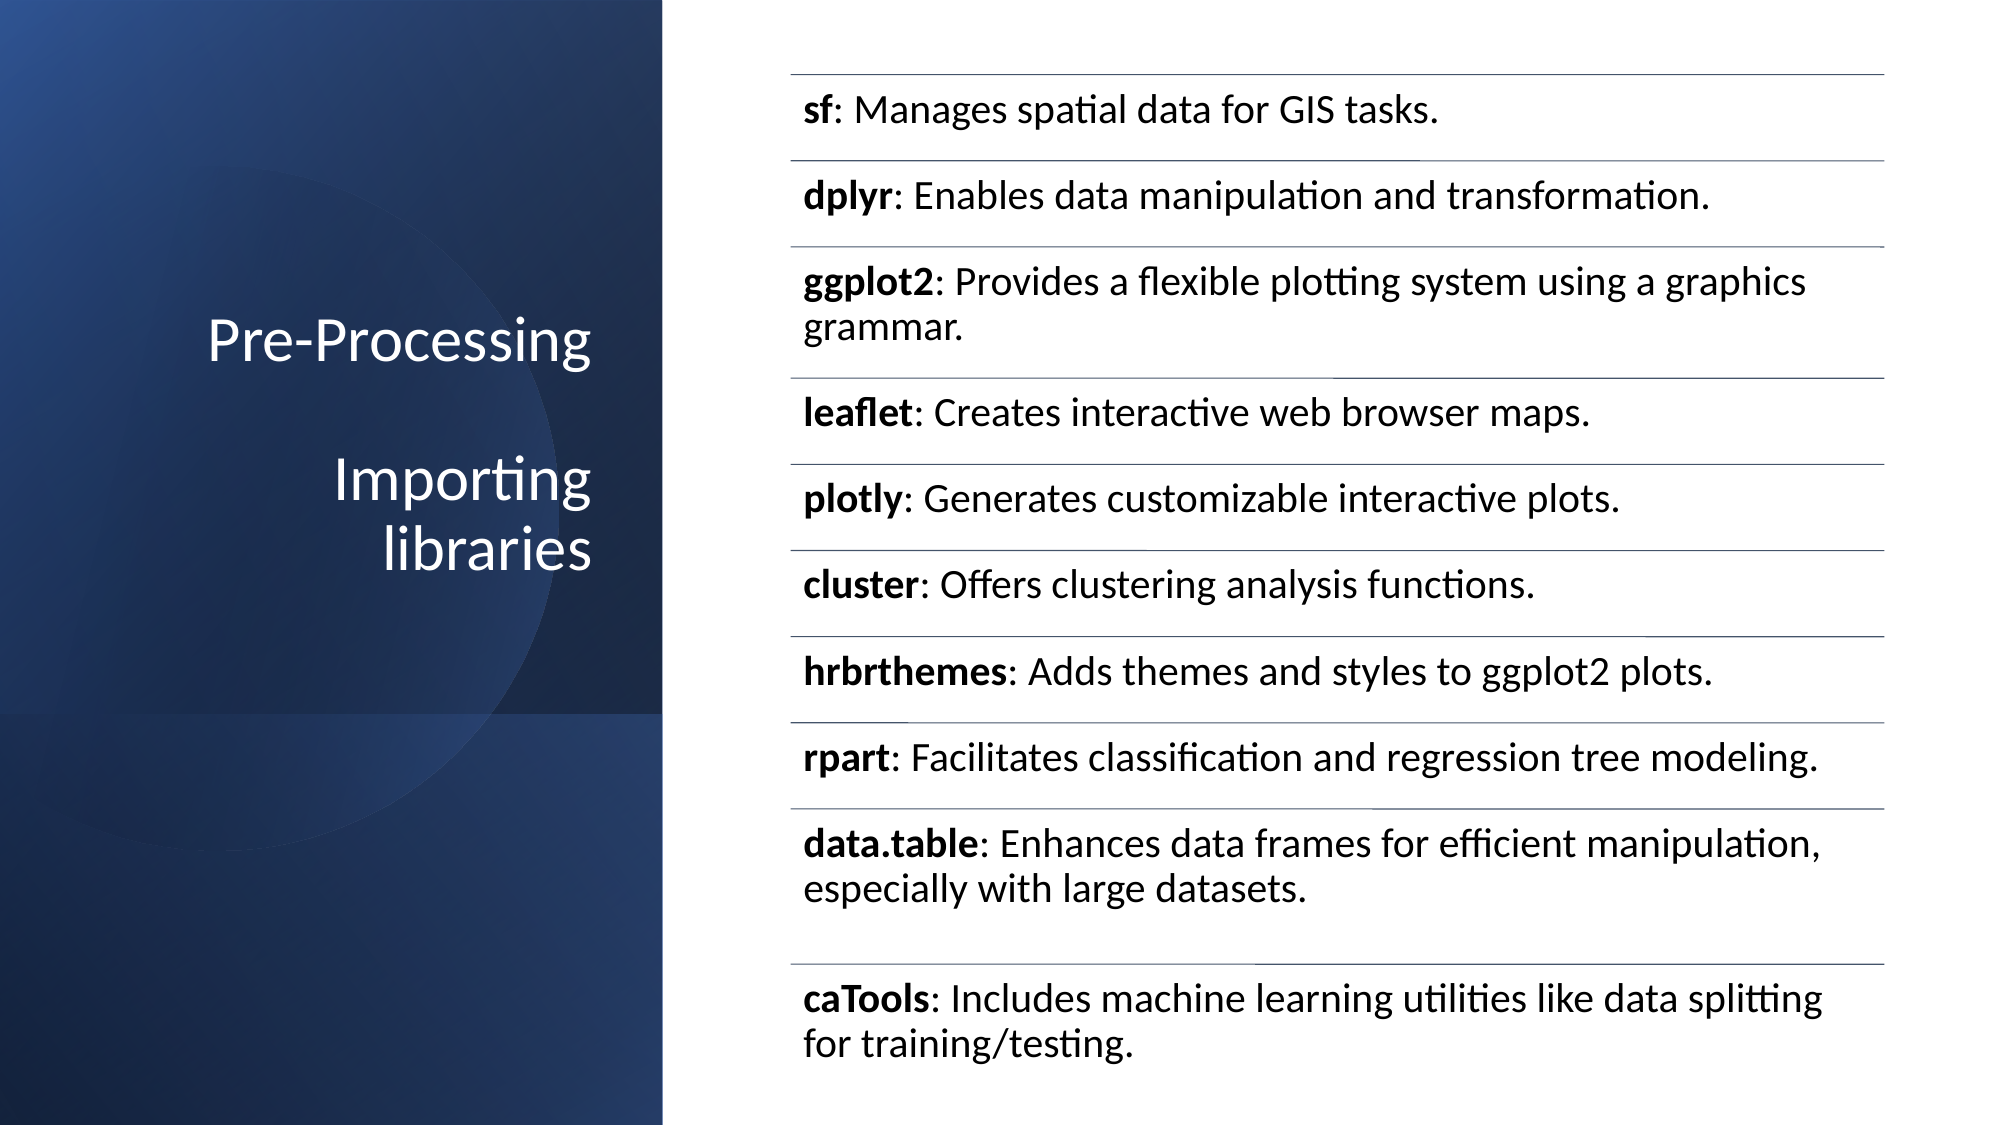

sf: Manages spatial data for GIS tasks.
dplyr: Enables data manipulation and transformation.
ggplot2: Provides a flexible plotting system using a graphics grammar.
leaflet: Creates interactive web browser maps.
plotly: Generates customizable interactive plots.
cluster: Offers clustering analysis functions.
hrbrthemes: Adds themes and styles to ggplot2 plots.
rpart: Facilitates classification and regression tree modeling.
data.table: Enhances data frames for efficient manipulation, especially with large datasets.
caTools: Includes machine learning utilities like data splitting for training/testing.

# Pre-Processing Importing libraries